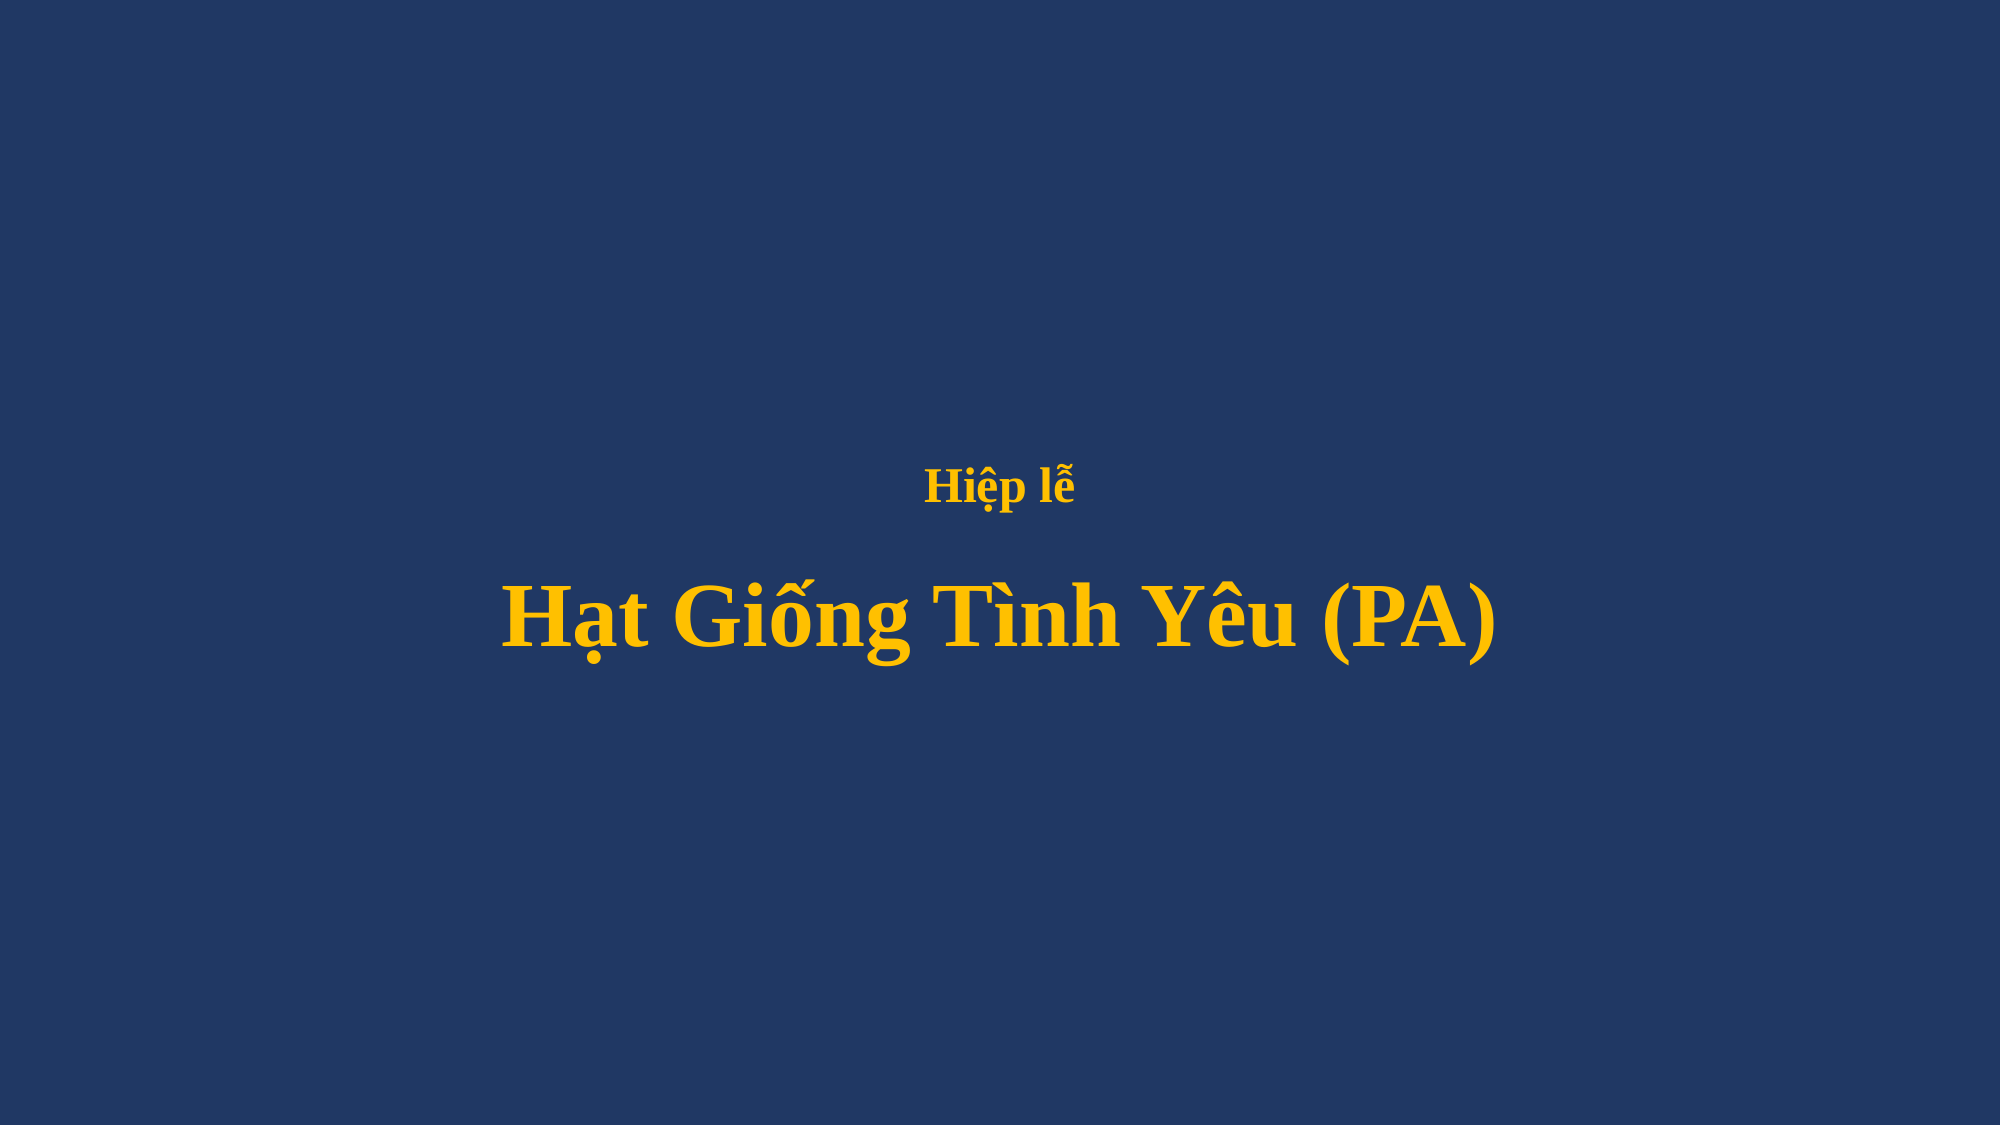

# Hiệp lễ Hạt Giống Tình Yêu (PA)